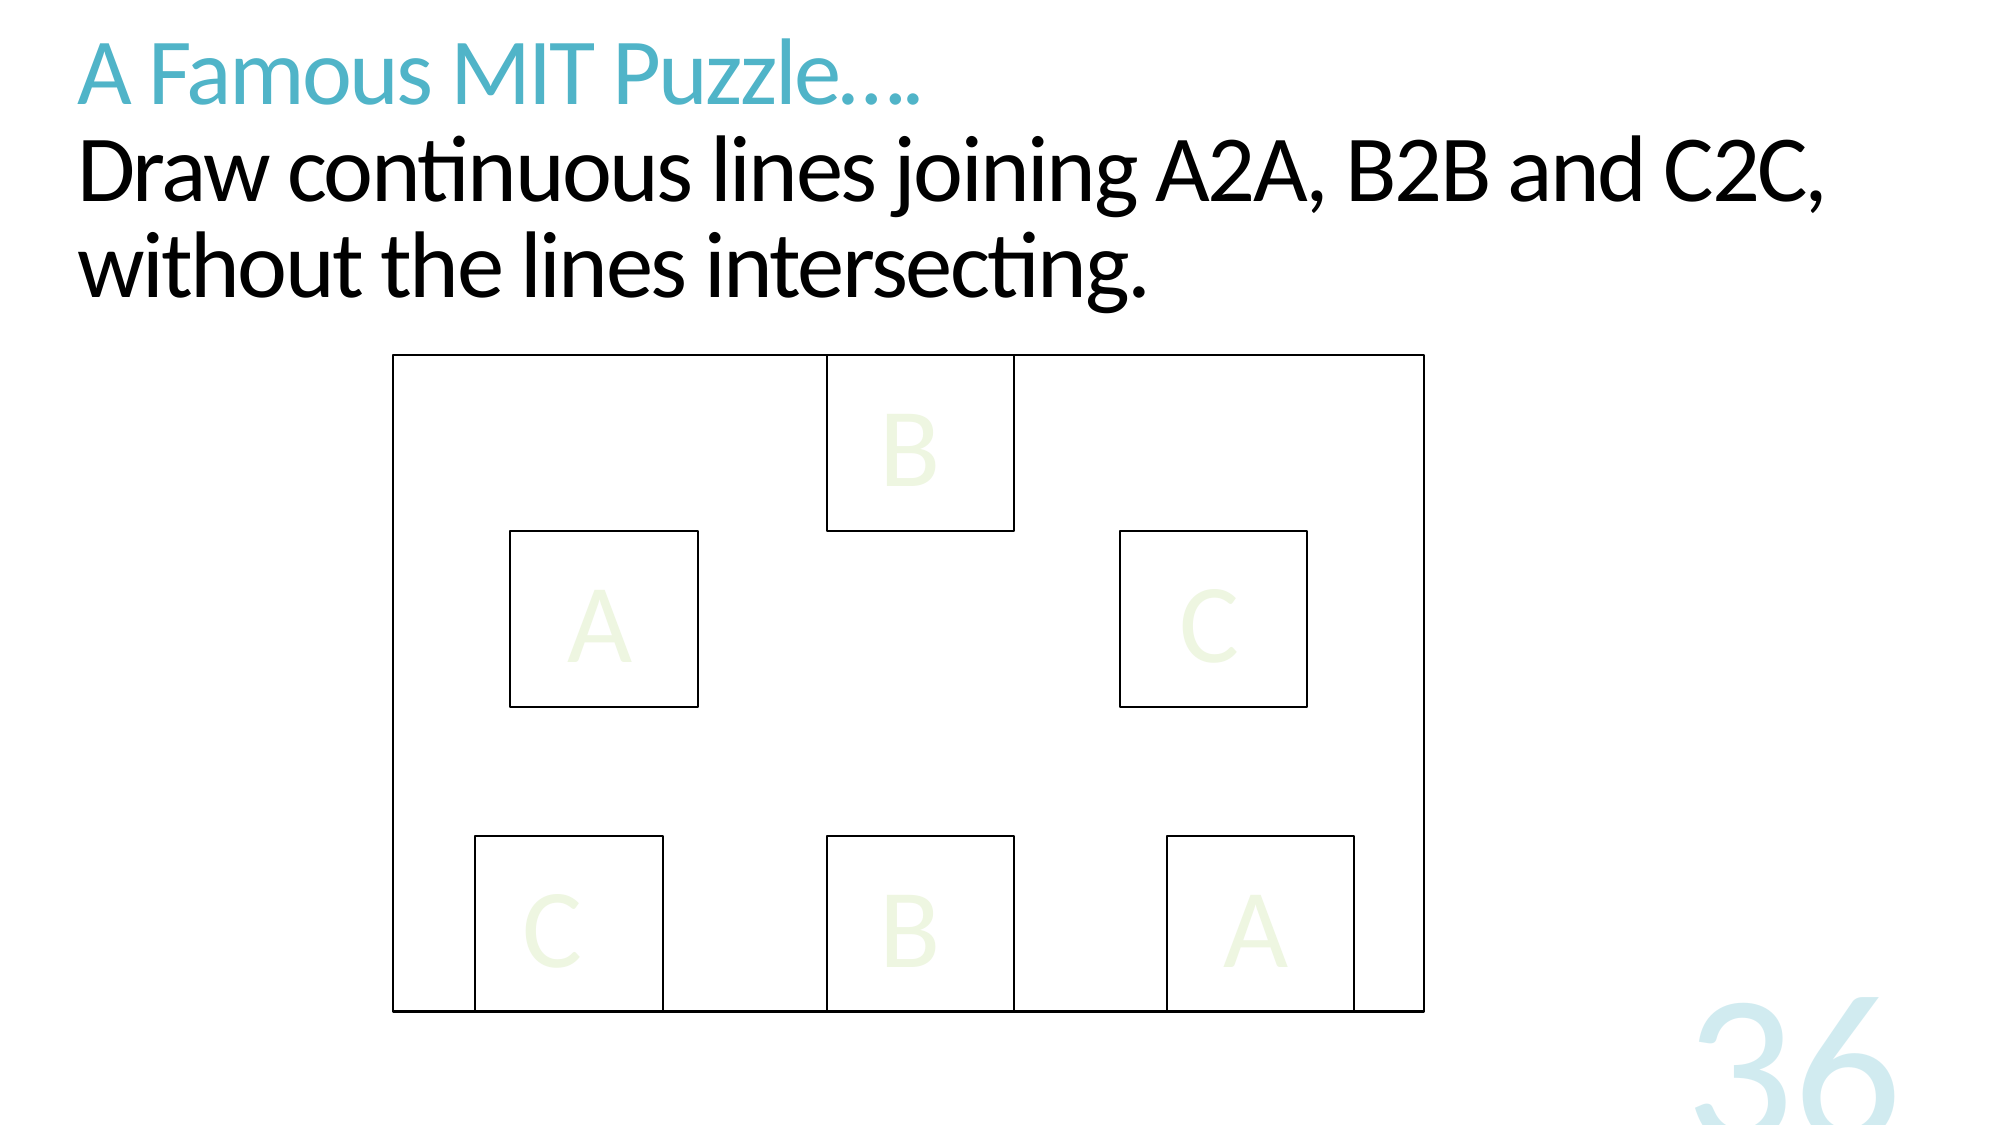

# A Famous MIT Puzzle…. Draw continuous lines joining A2A, B2B and C2C, without the lines intersecting.

B

A
C

C
B
A
36